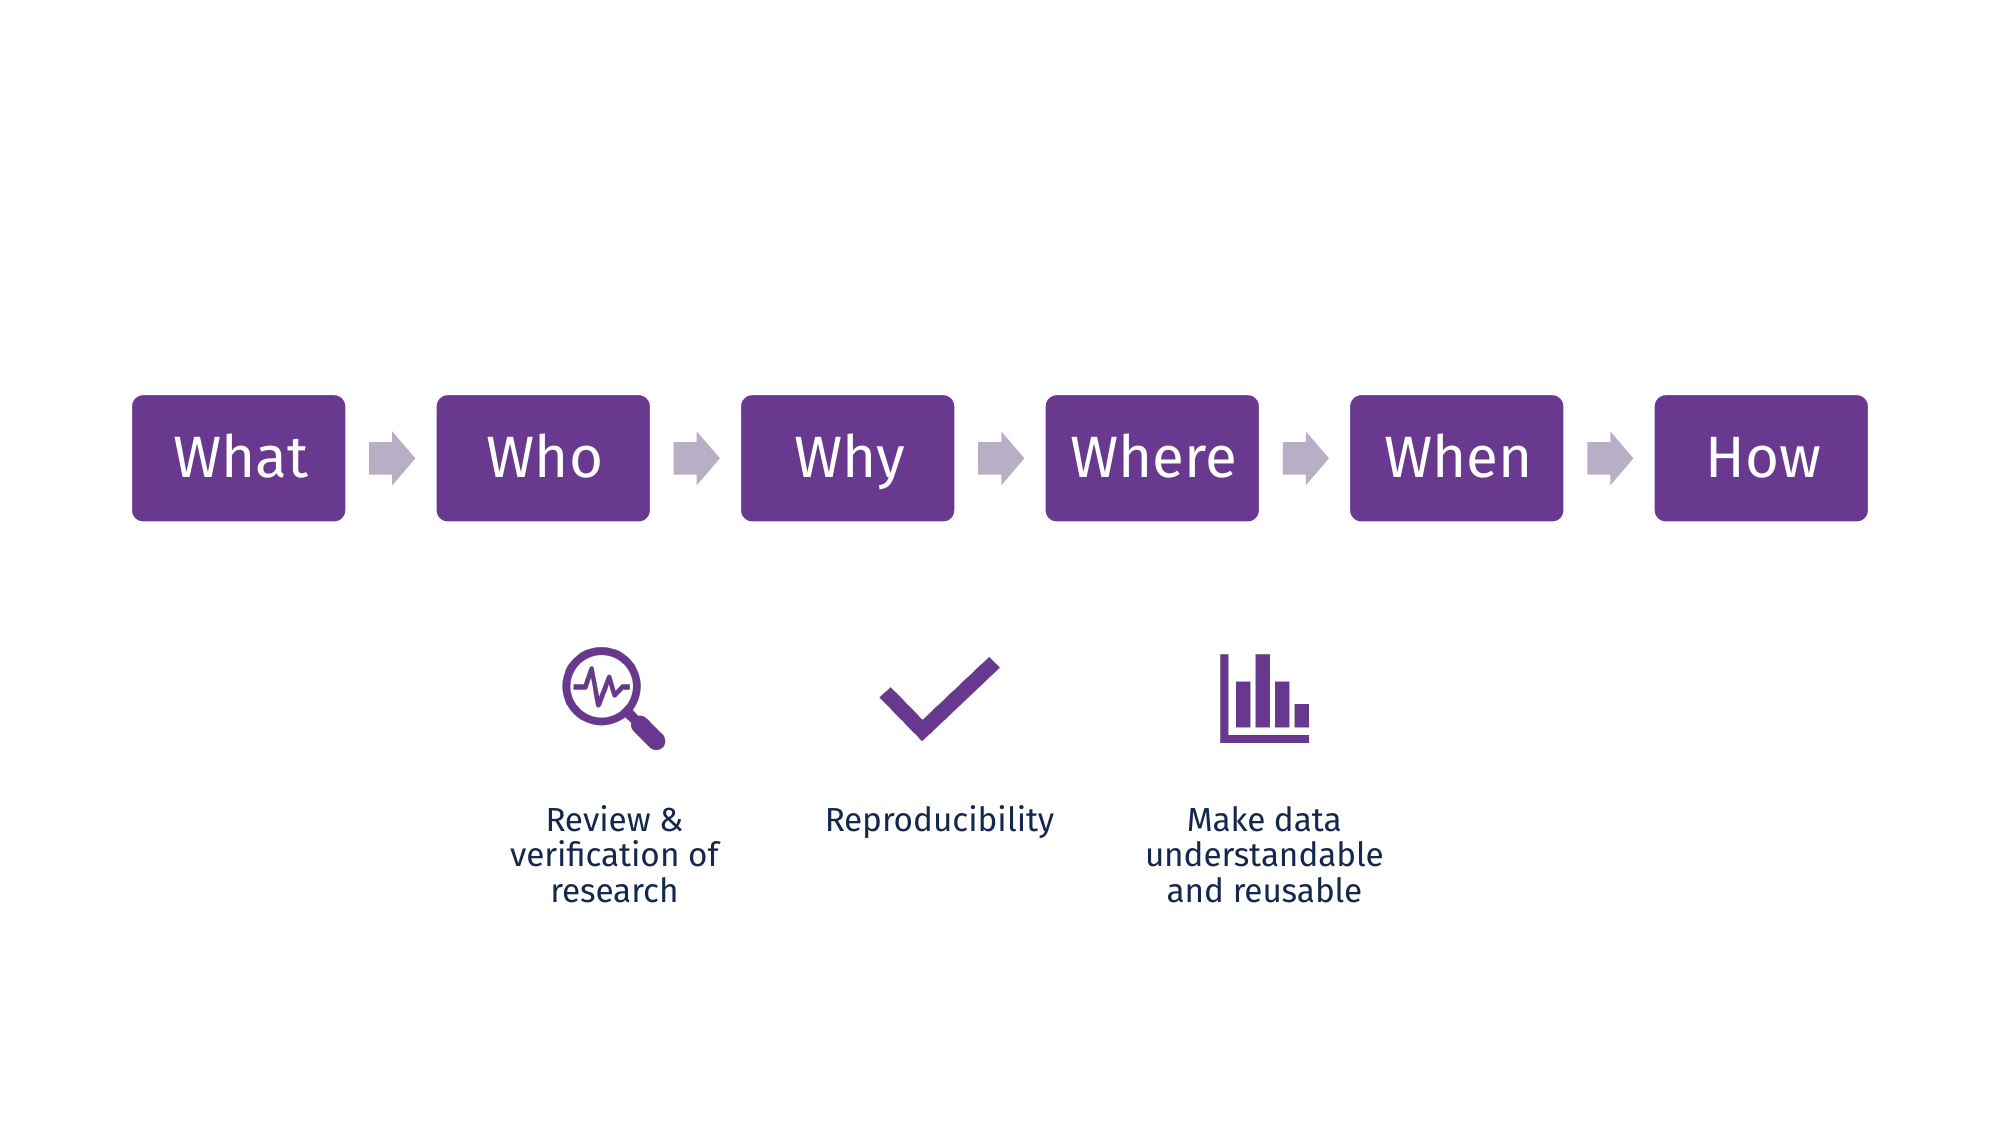

#
What

Who

Why

Where

When

How
Review & verification of research
Reproducibility
Make data understandable and reusable